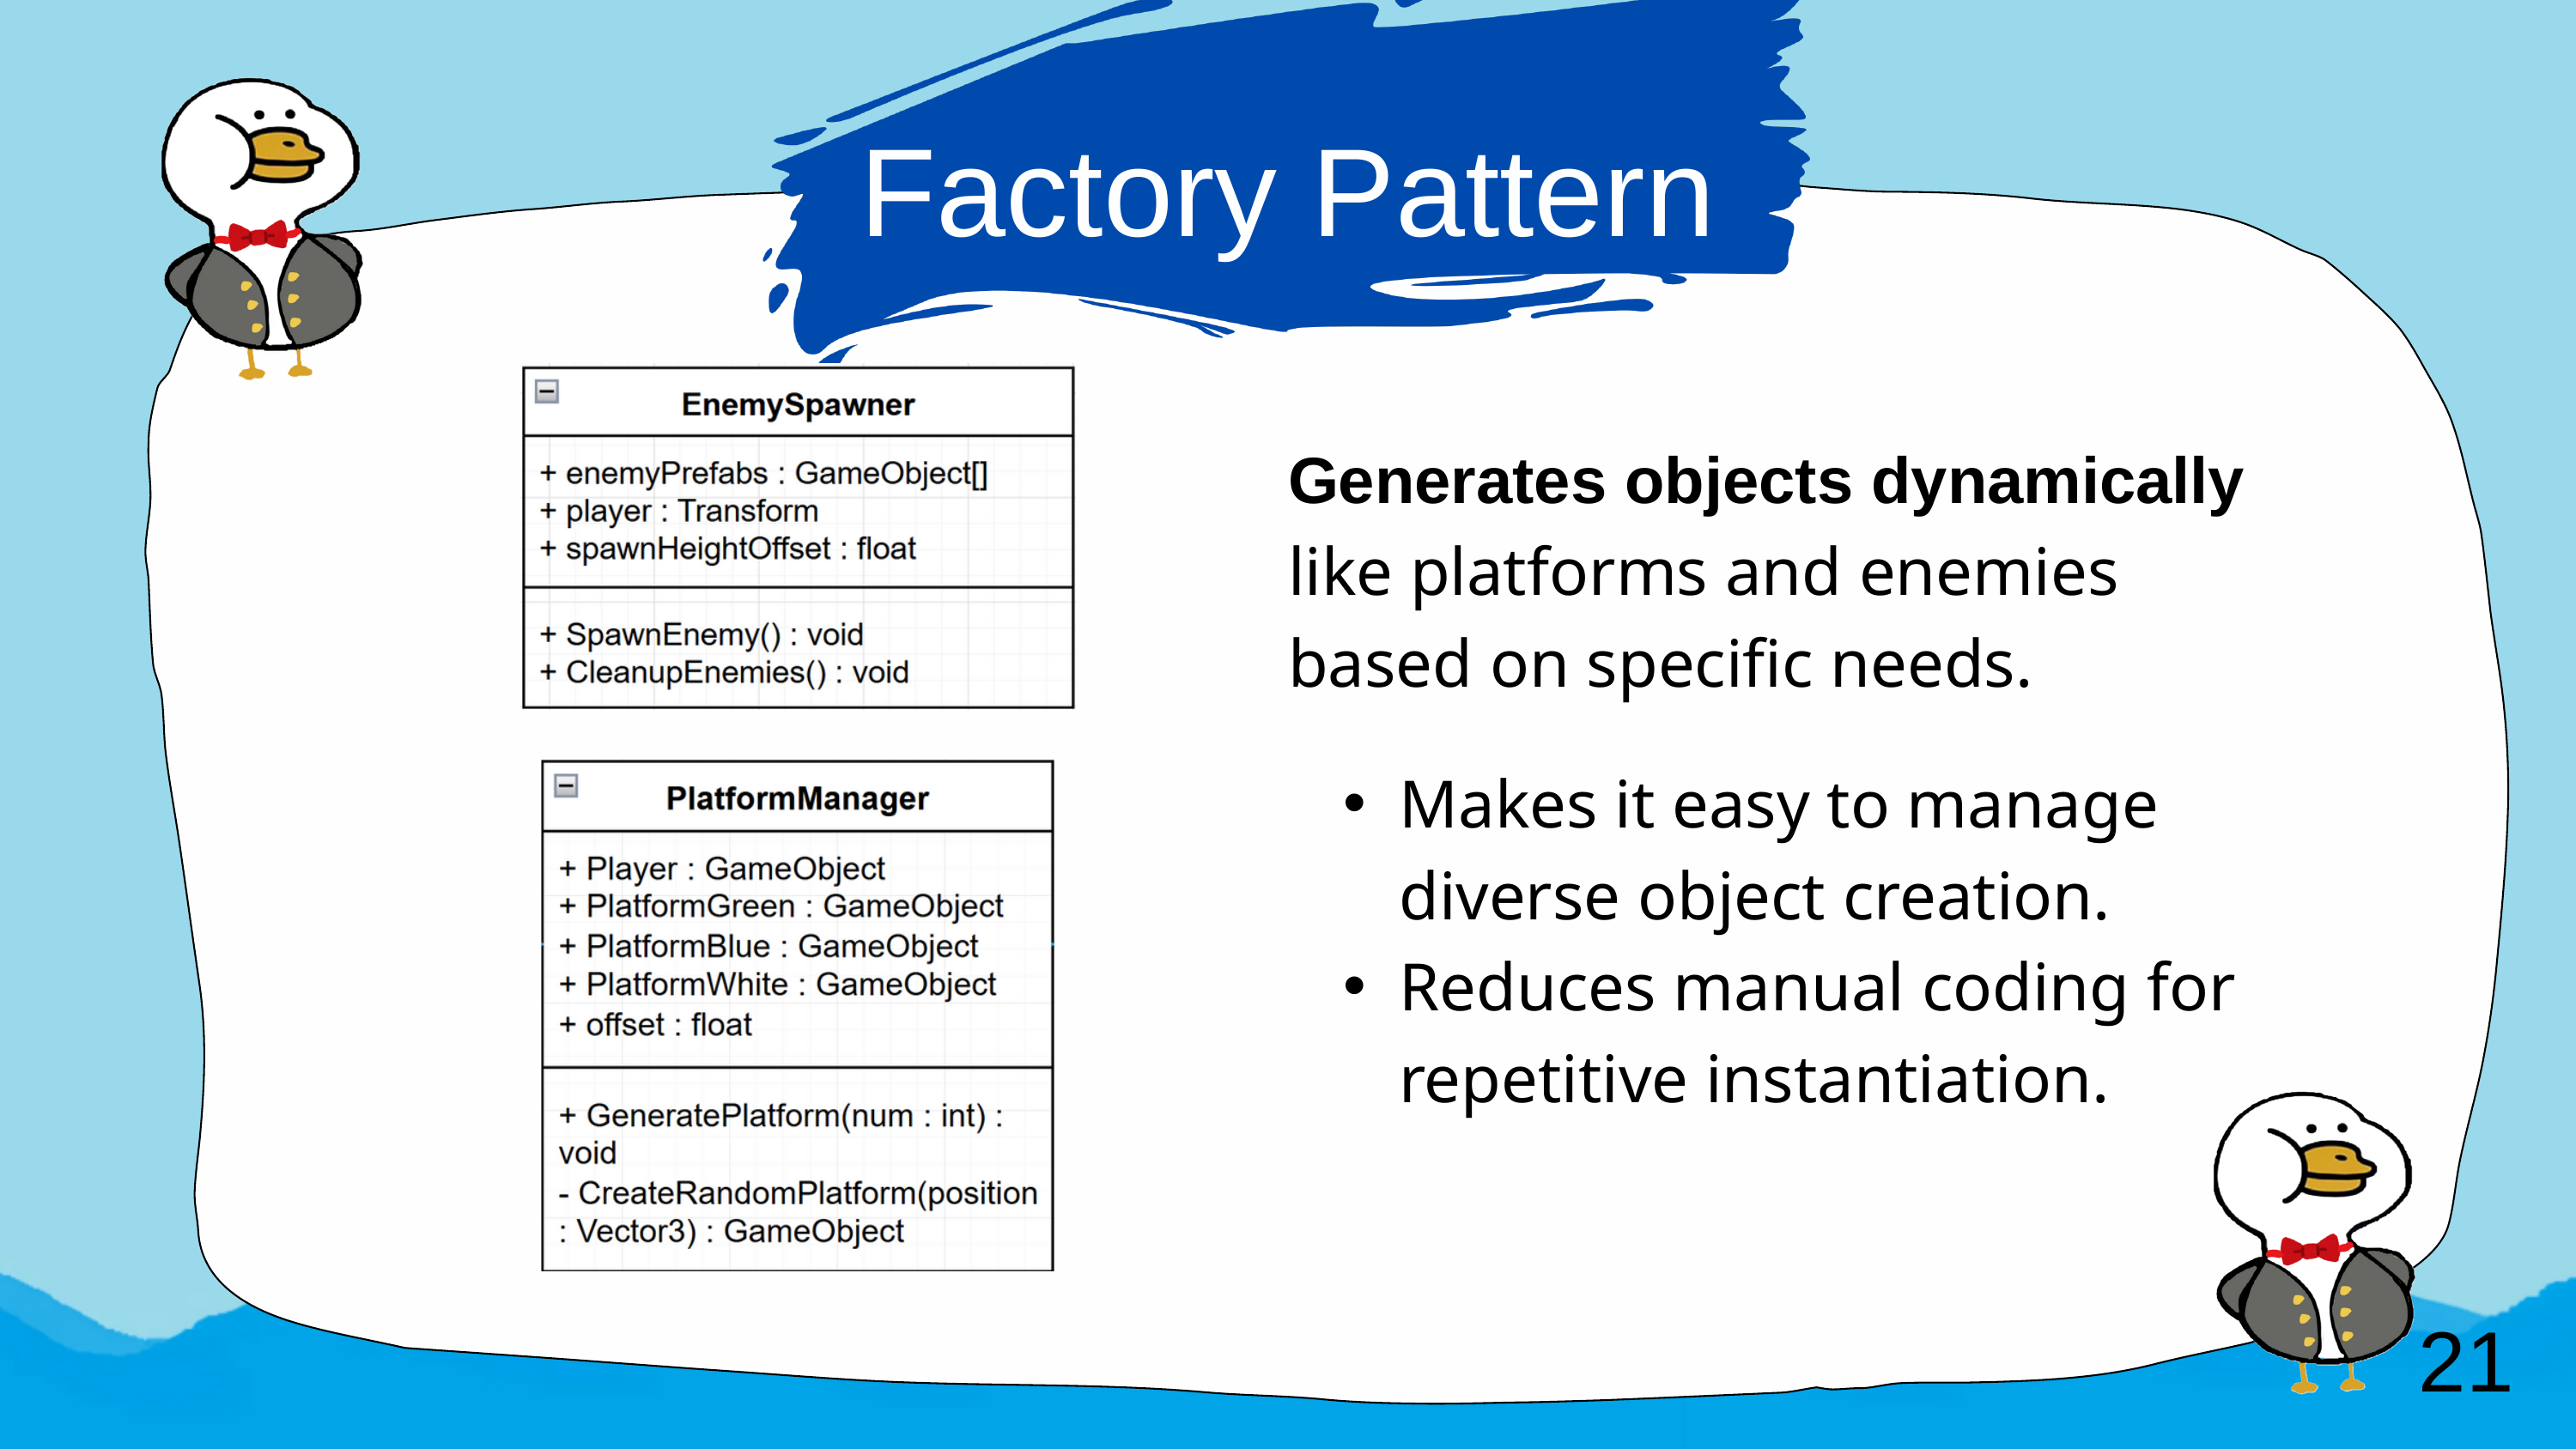

Factory Pattern

Generates objects dynamically like platforms and enemies based on specific needs.
Makes it easy to manage diverse object creation.
Reduces manual coding for repetitive instantiation.

21